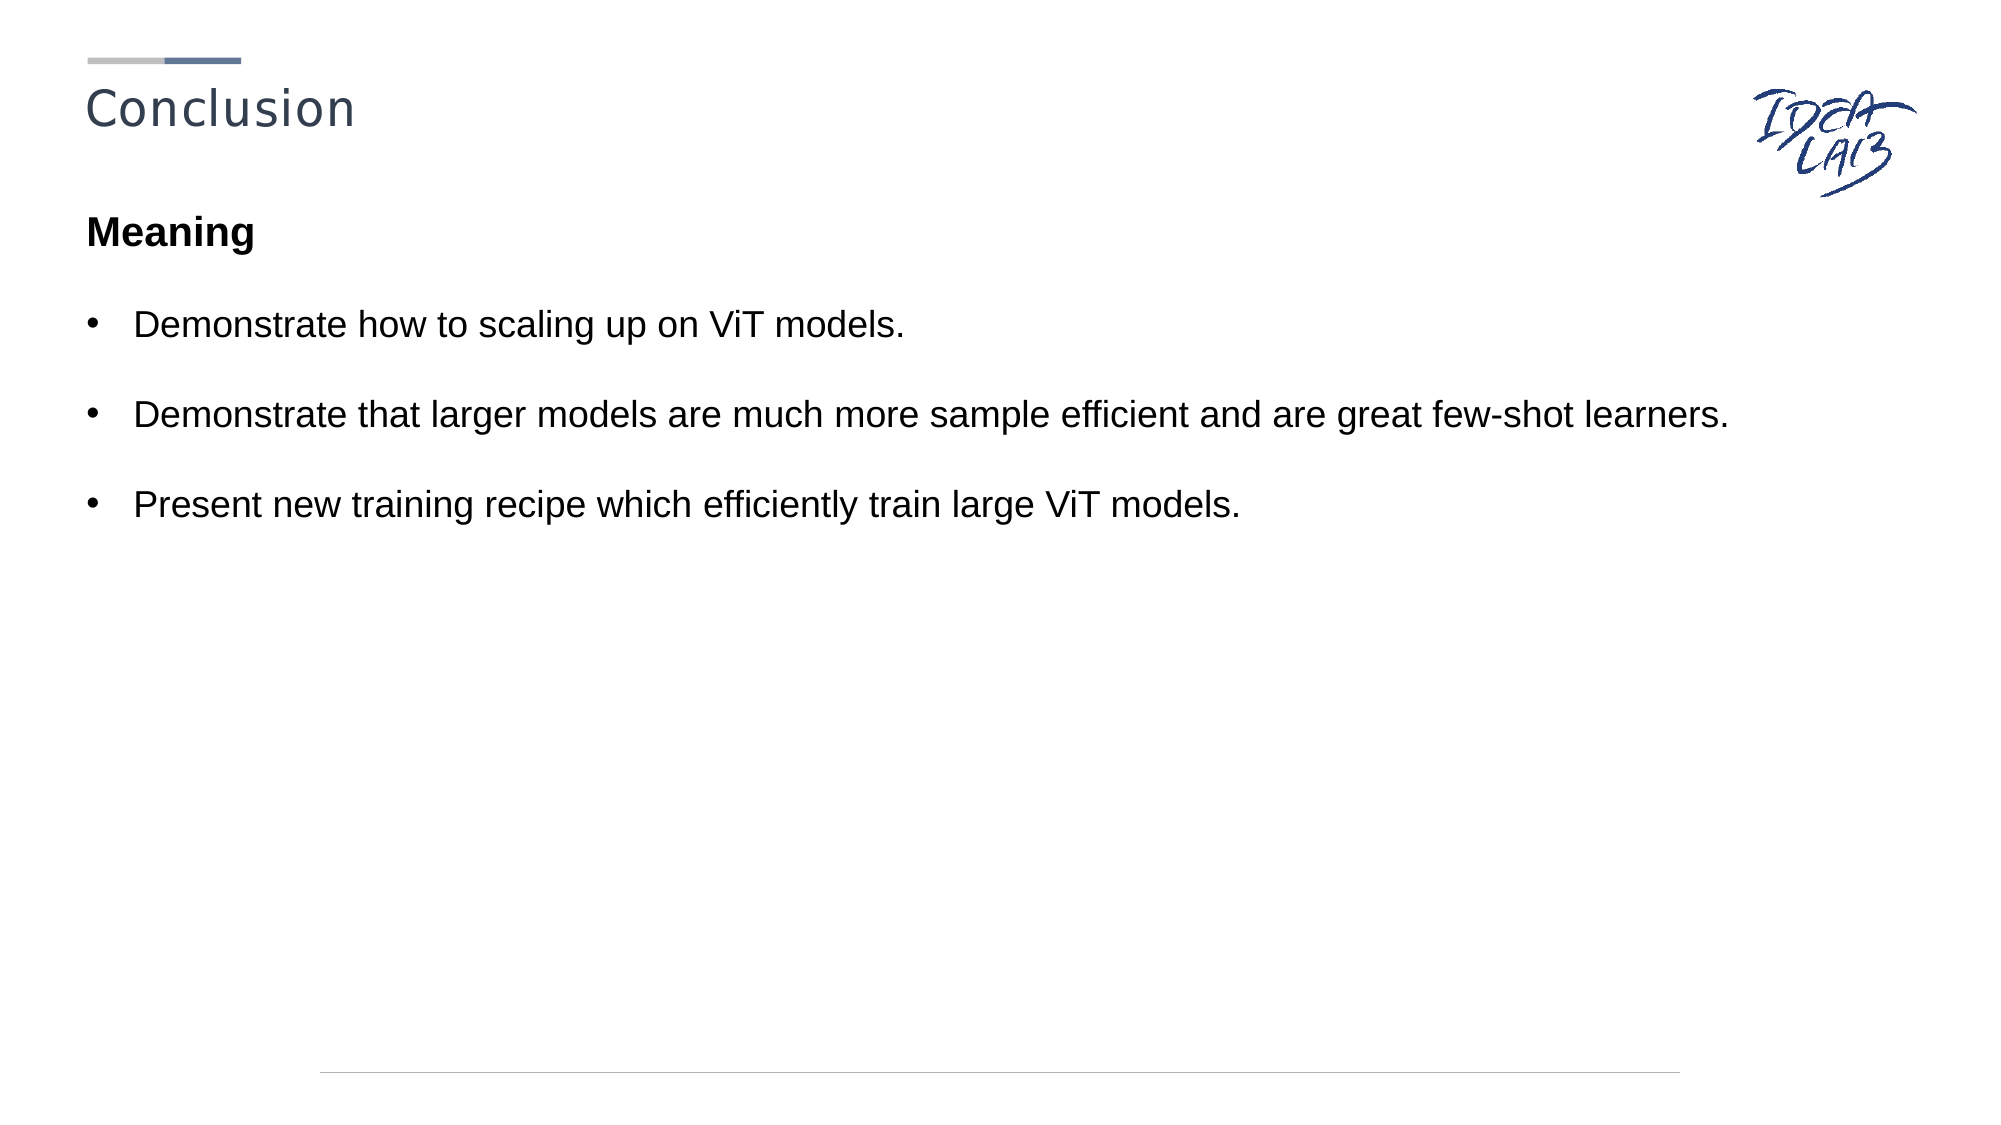

Conclusion
Meaning

Demonstrate how to scaling up on ViT models.

Demonstrate that larger models are much more sample efficient and are great few-shot learners.

Present new training recipe which efficiently train large ViT models.